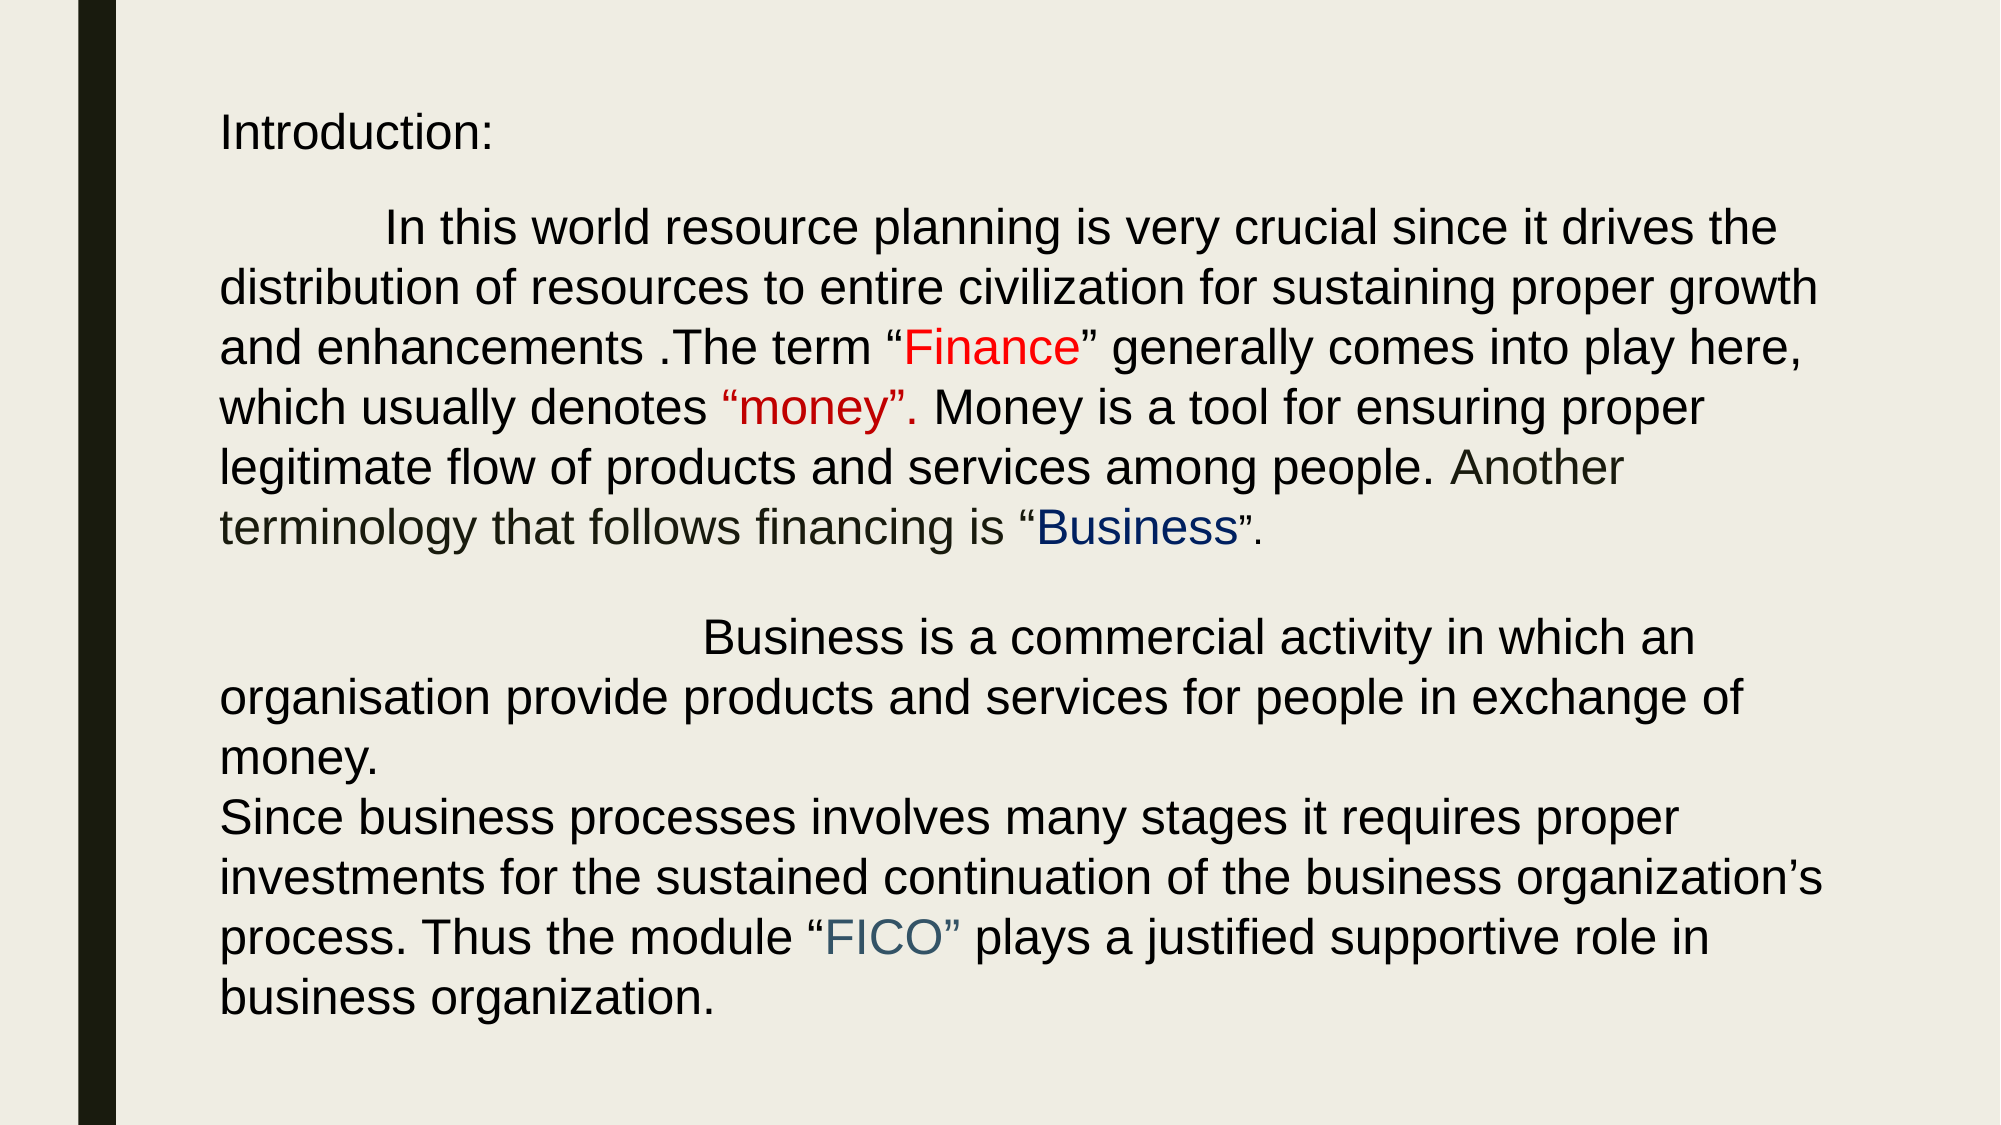

Introduction:

                    In this world resource planning is very crucial since it drives the distribution of resources to entire civilization for sustaining proper growth and enhancements .The term “Finance” generally comes into play here, which usually denotes “money”. Money is a tool for ensuring proper legitimate flow of products and services among people. Another terminology that follows financing is “Business”.

                                          Business is a commercial activity in which an organisation provide products and services for people in exchange of money.
Since business processes involves many stages it requires proper investments for the sustained continuation of the business organization’s process. Thus the module “FICO” plays a justified supportive role in business organization.